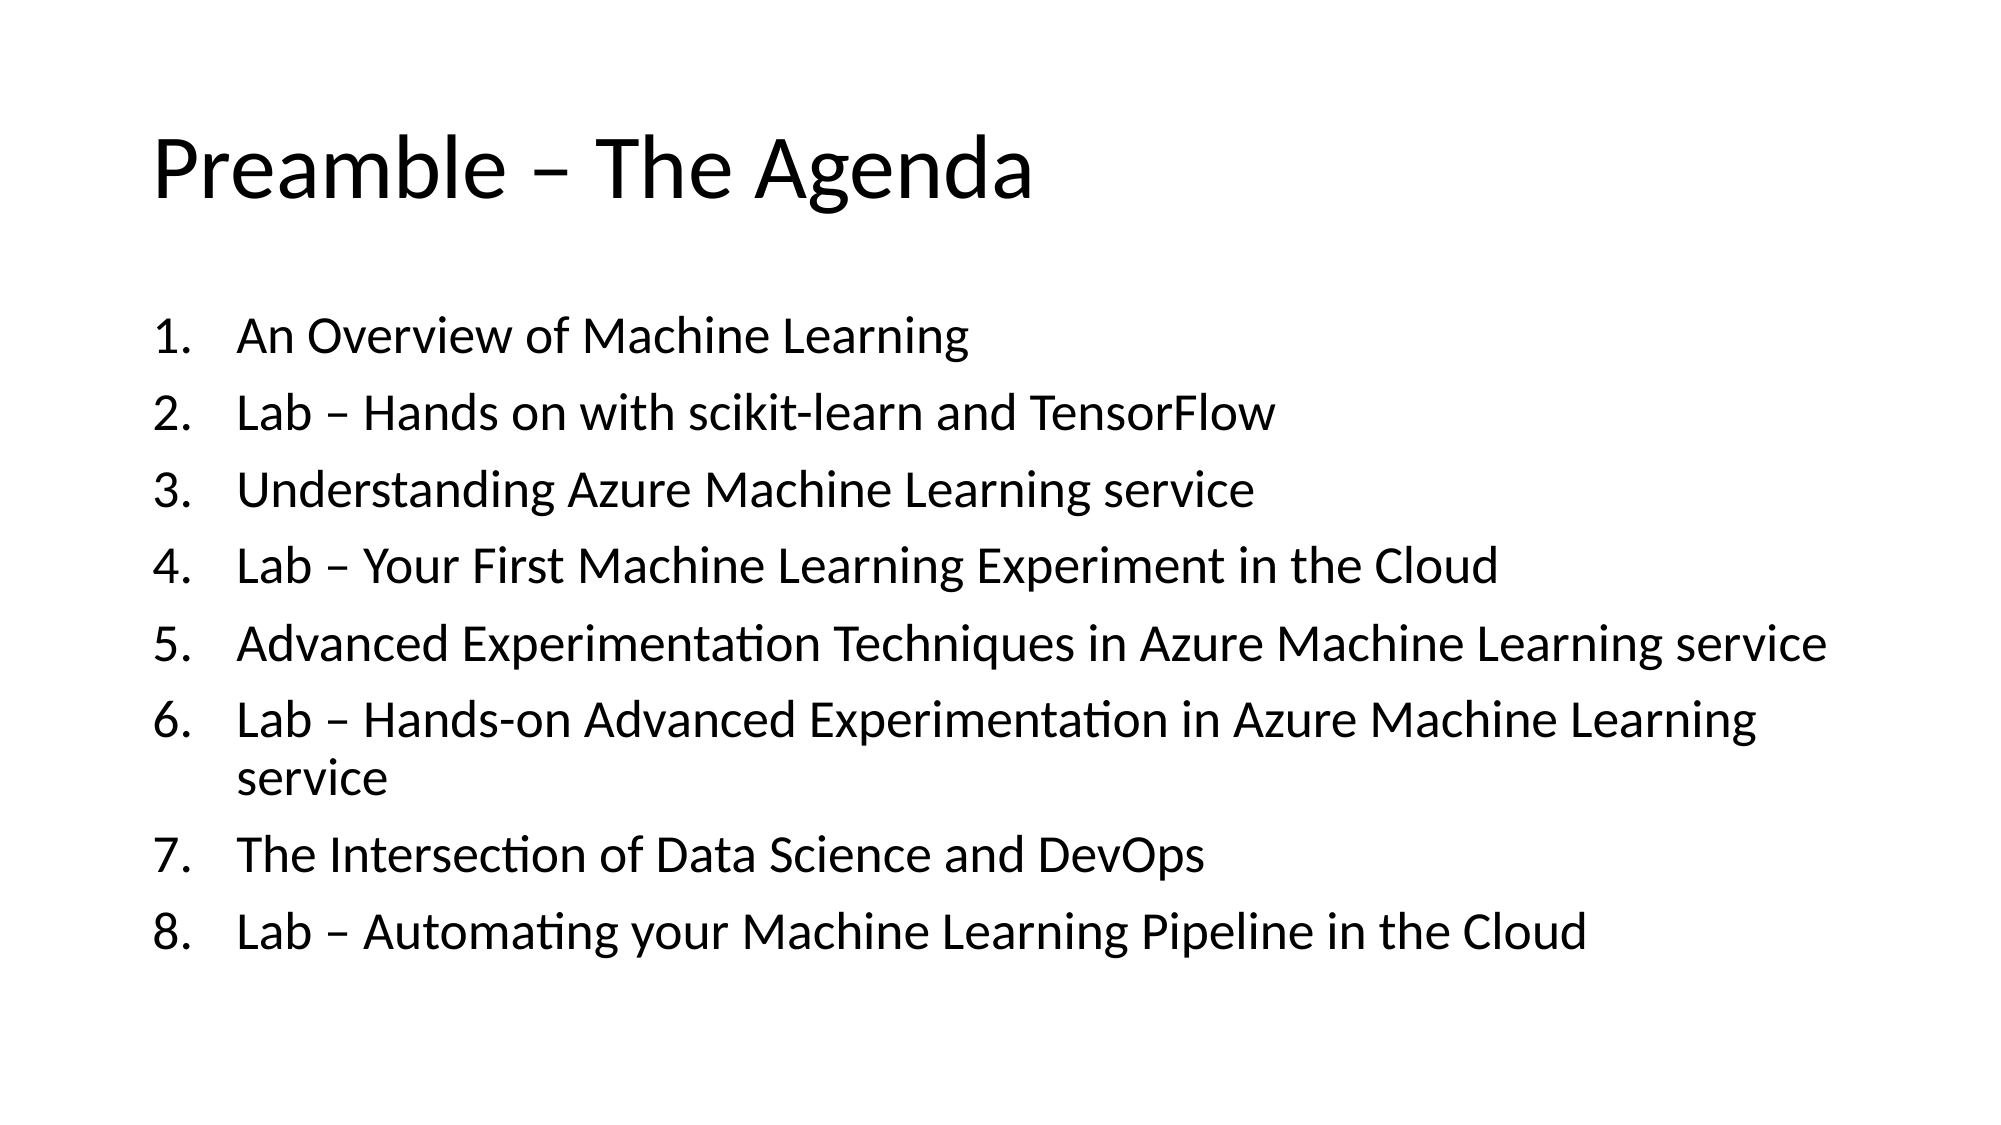

# Preamble – The Agenda
An Overview of Machine Learning
Lab – Hands on with scikit-learn and TensorFlow
Understanding Azure Machine Learning service
Lab – Your First Machine Learning Experiment in the Cloud
Advanced Experimentation Techniques in Azure Machine Learning service
Lab – Hands-on Advanced Experimentation in Azure Machine Learning service
The Intersection of Data Science and DevOps
Lab – Automating your Machine Learning Pipeline in the Cloud